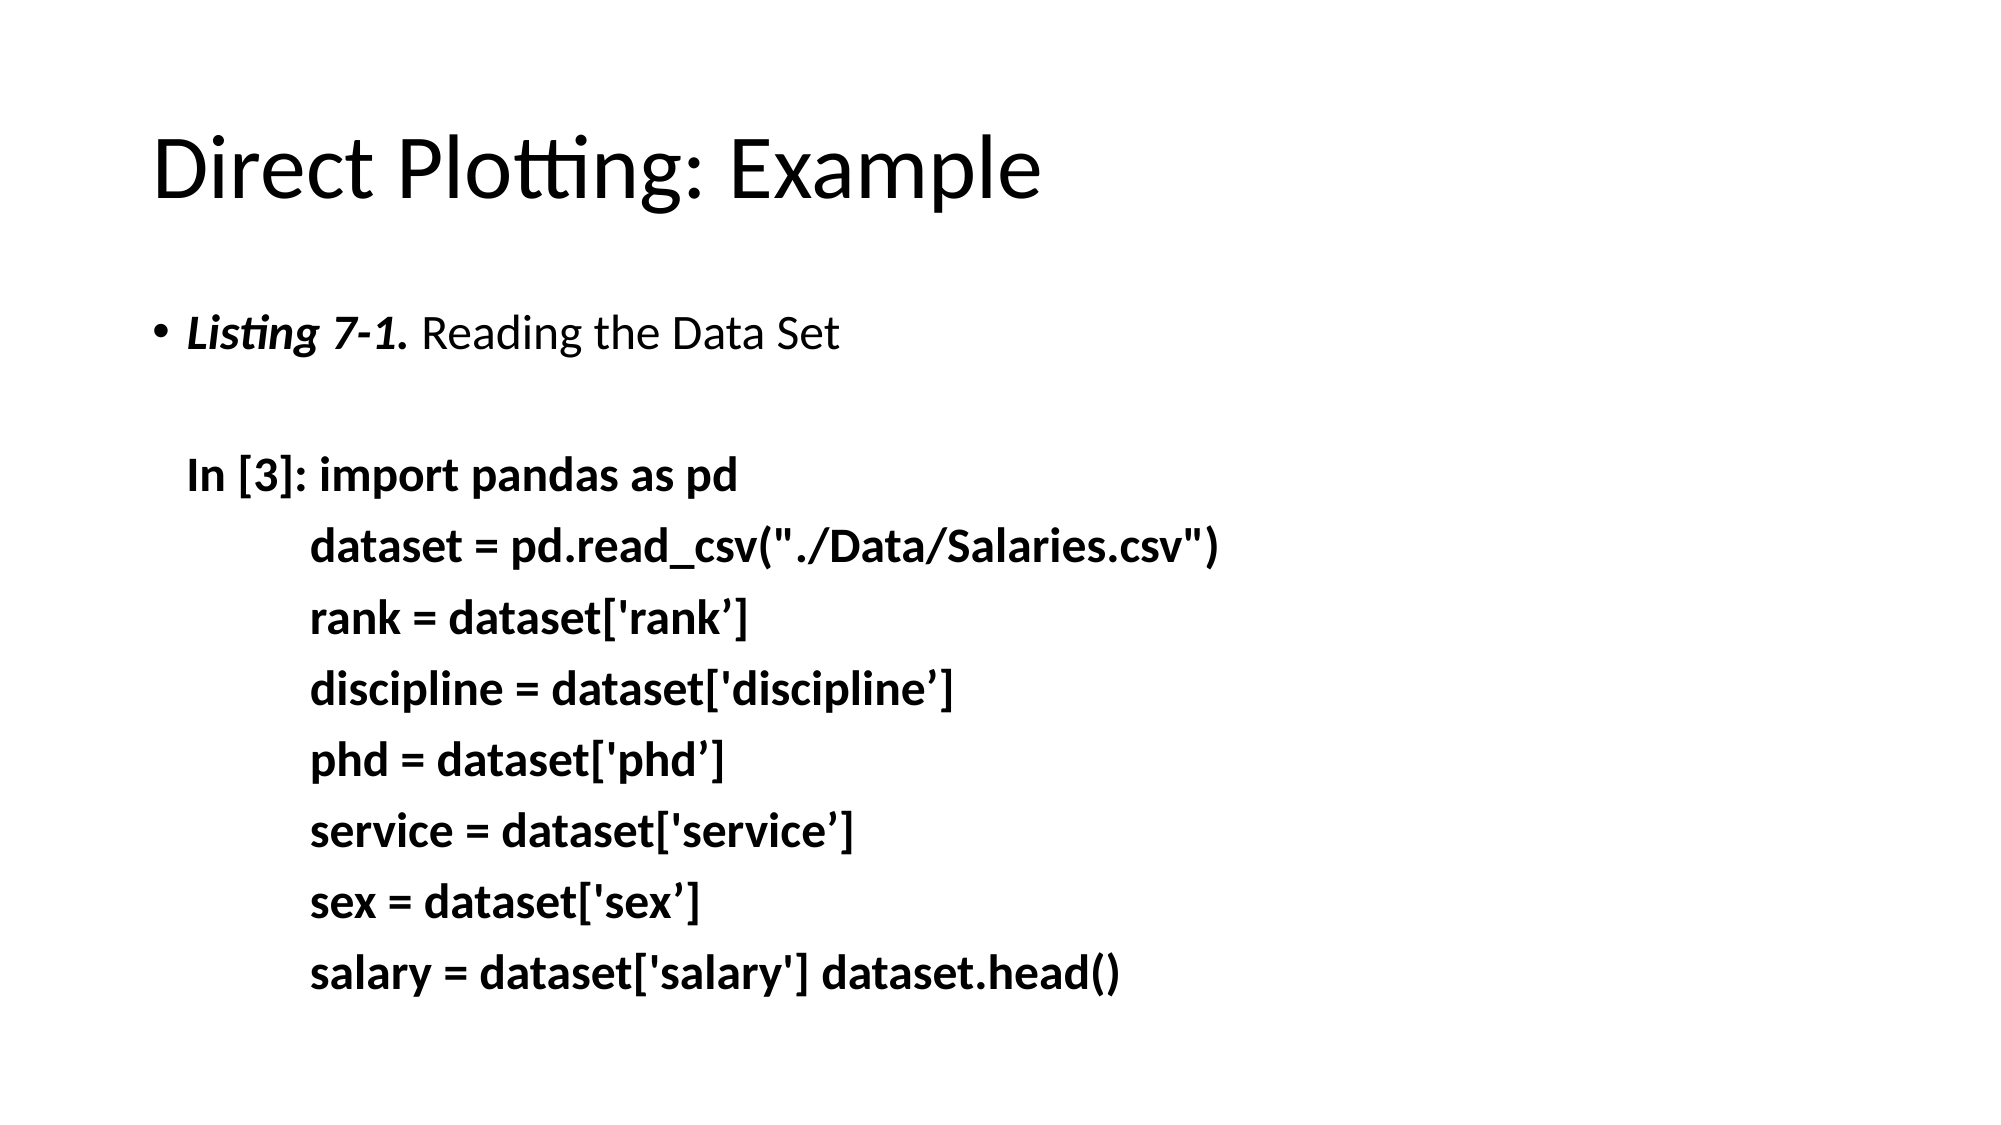

# Direct Plotting: Example
Listing 7-1. Reading the Data Set

   In [3]: import pandas as pd
              dataset = pd.read_csv("./Data/Salaries.csv")
              rank = dataset['rank’]
              discipline = dataset['discipline’]
              phd = dataset['phd’]
              service = dataset['service’]
              sex = dataset['sex’]
              salary = dataset['salary'] dataset.head()